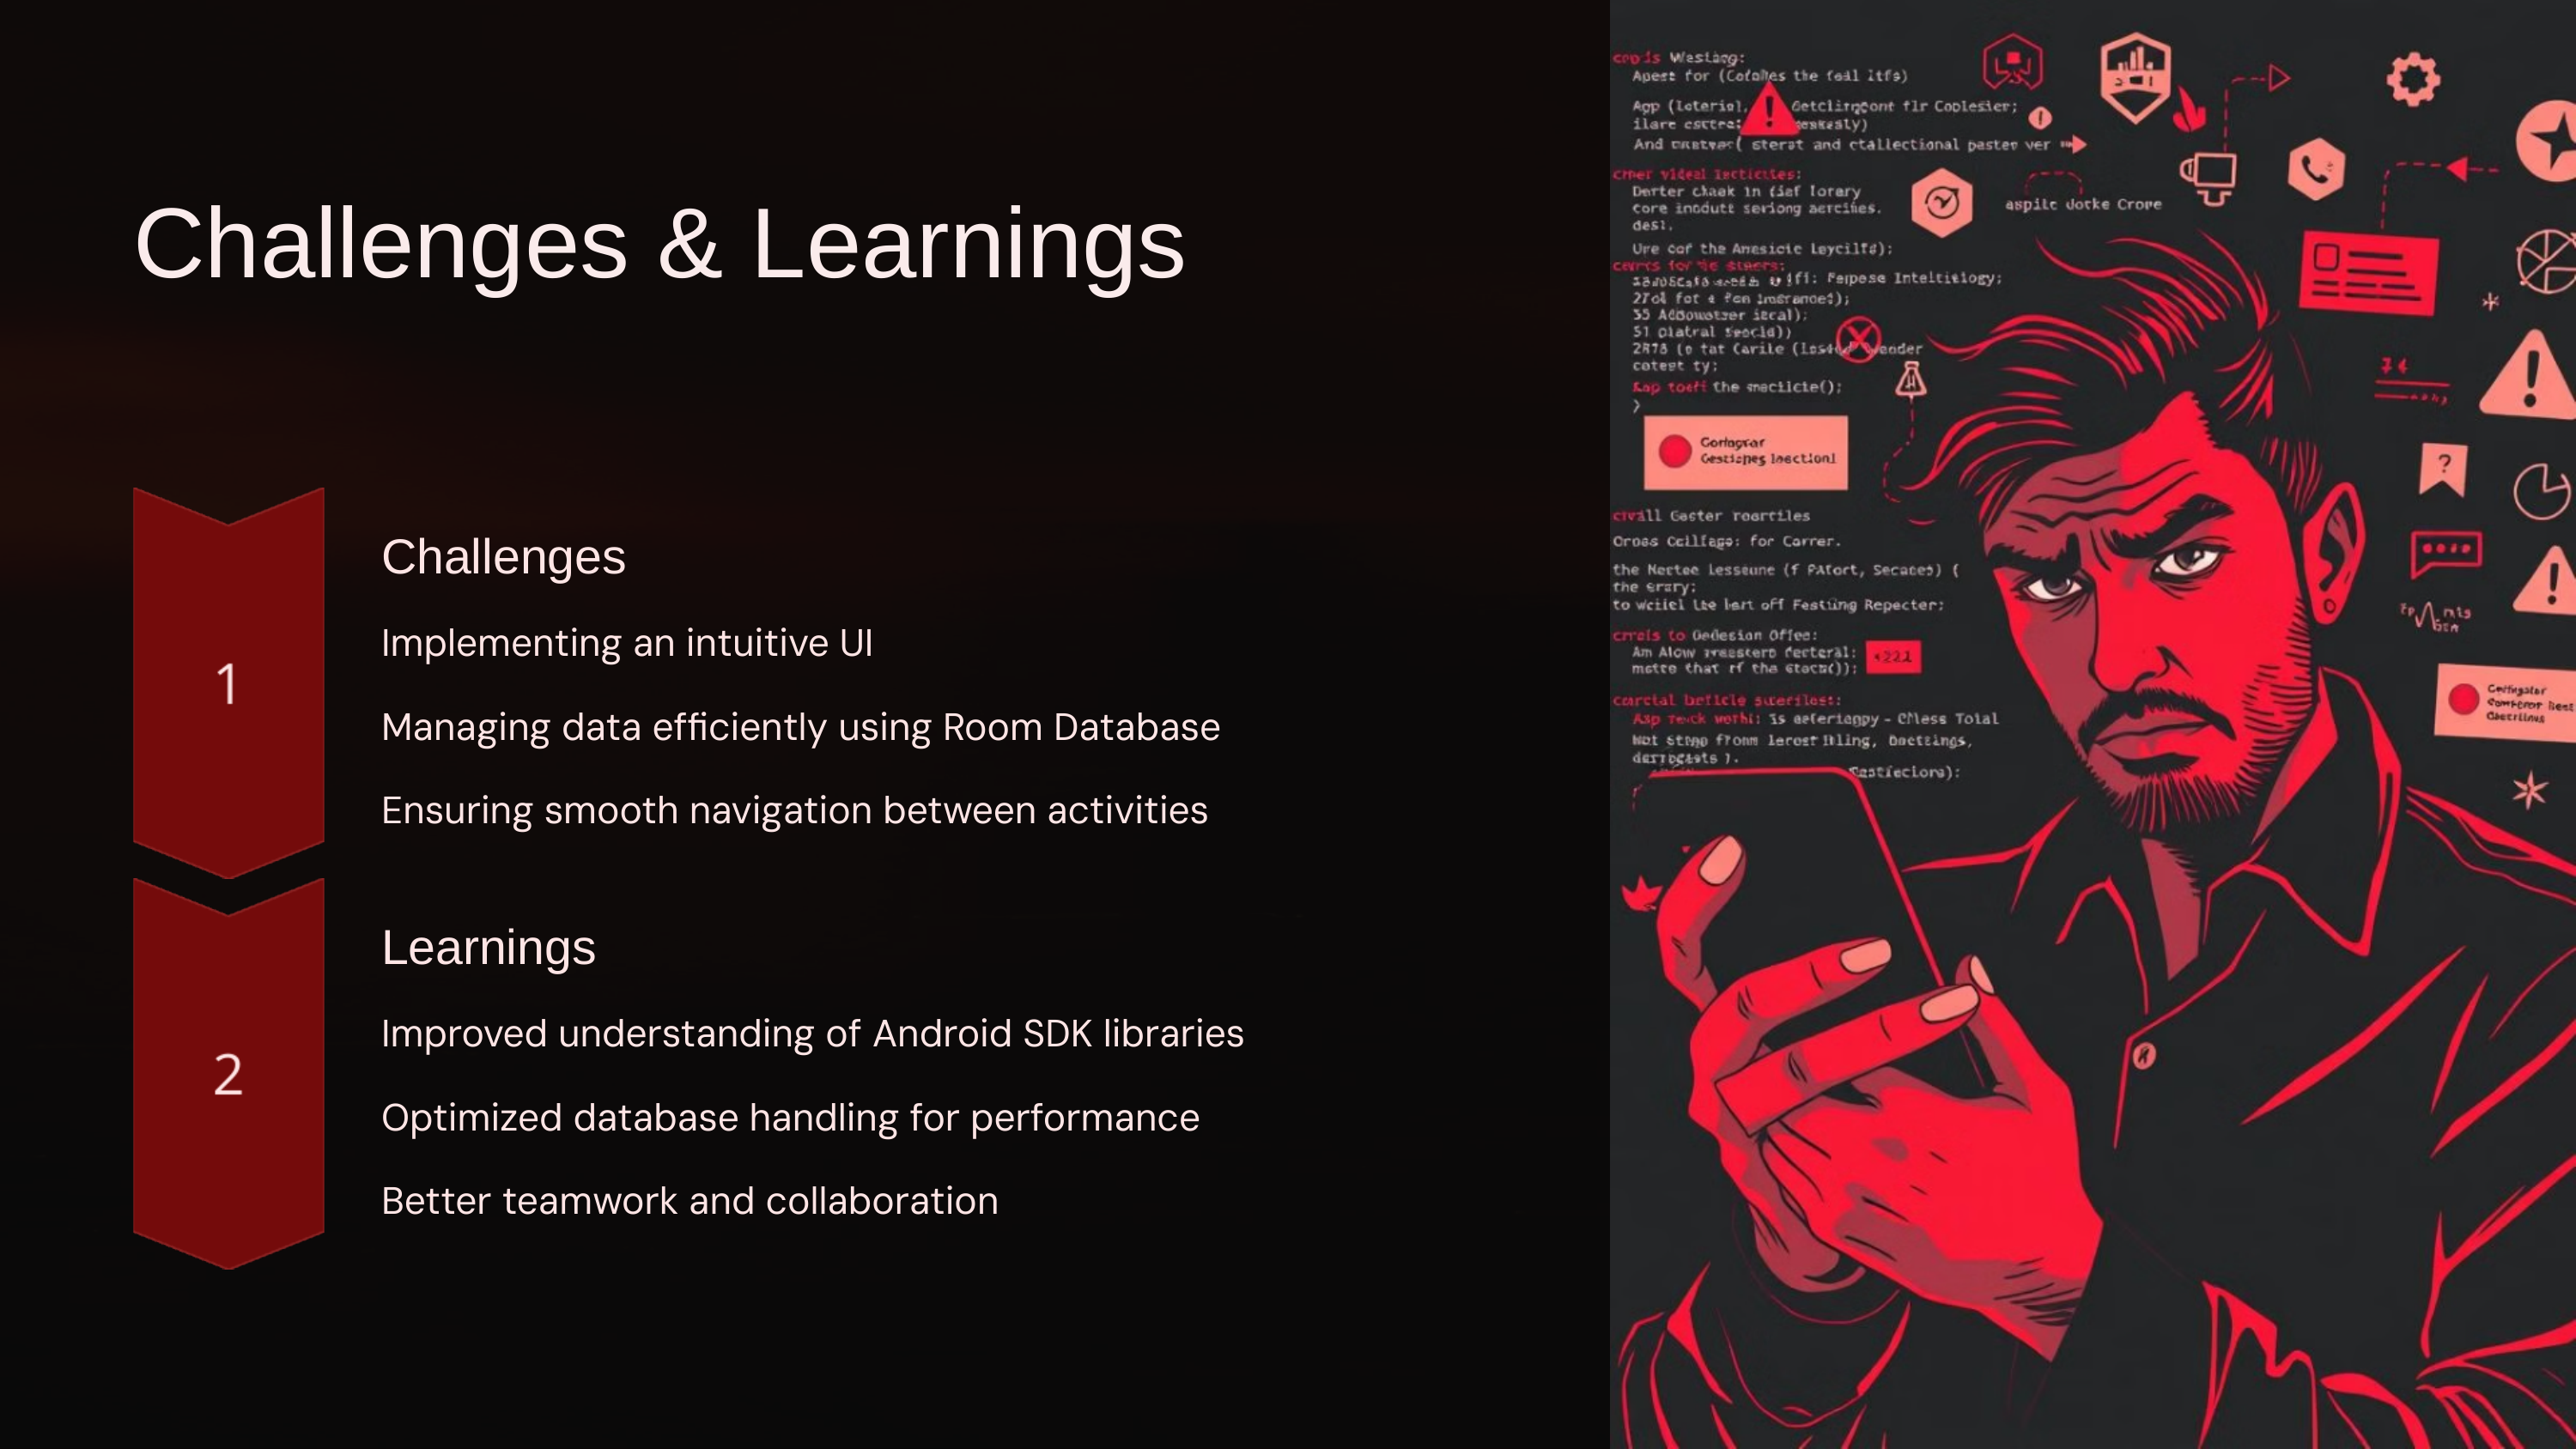

Challenges & Learnings

Challenges

Implementing an intuitive UI

Managing data efficiently using Room Database

Ensuring smooth navigation between activities

Learnings

Improved understanding of Android SDK libraries

Optimized database handling for performance

Better teamwork and collaboration